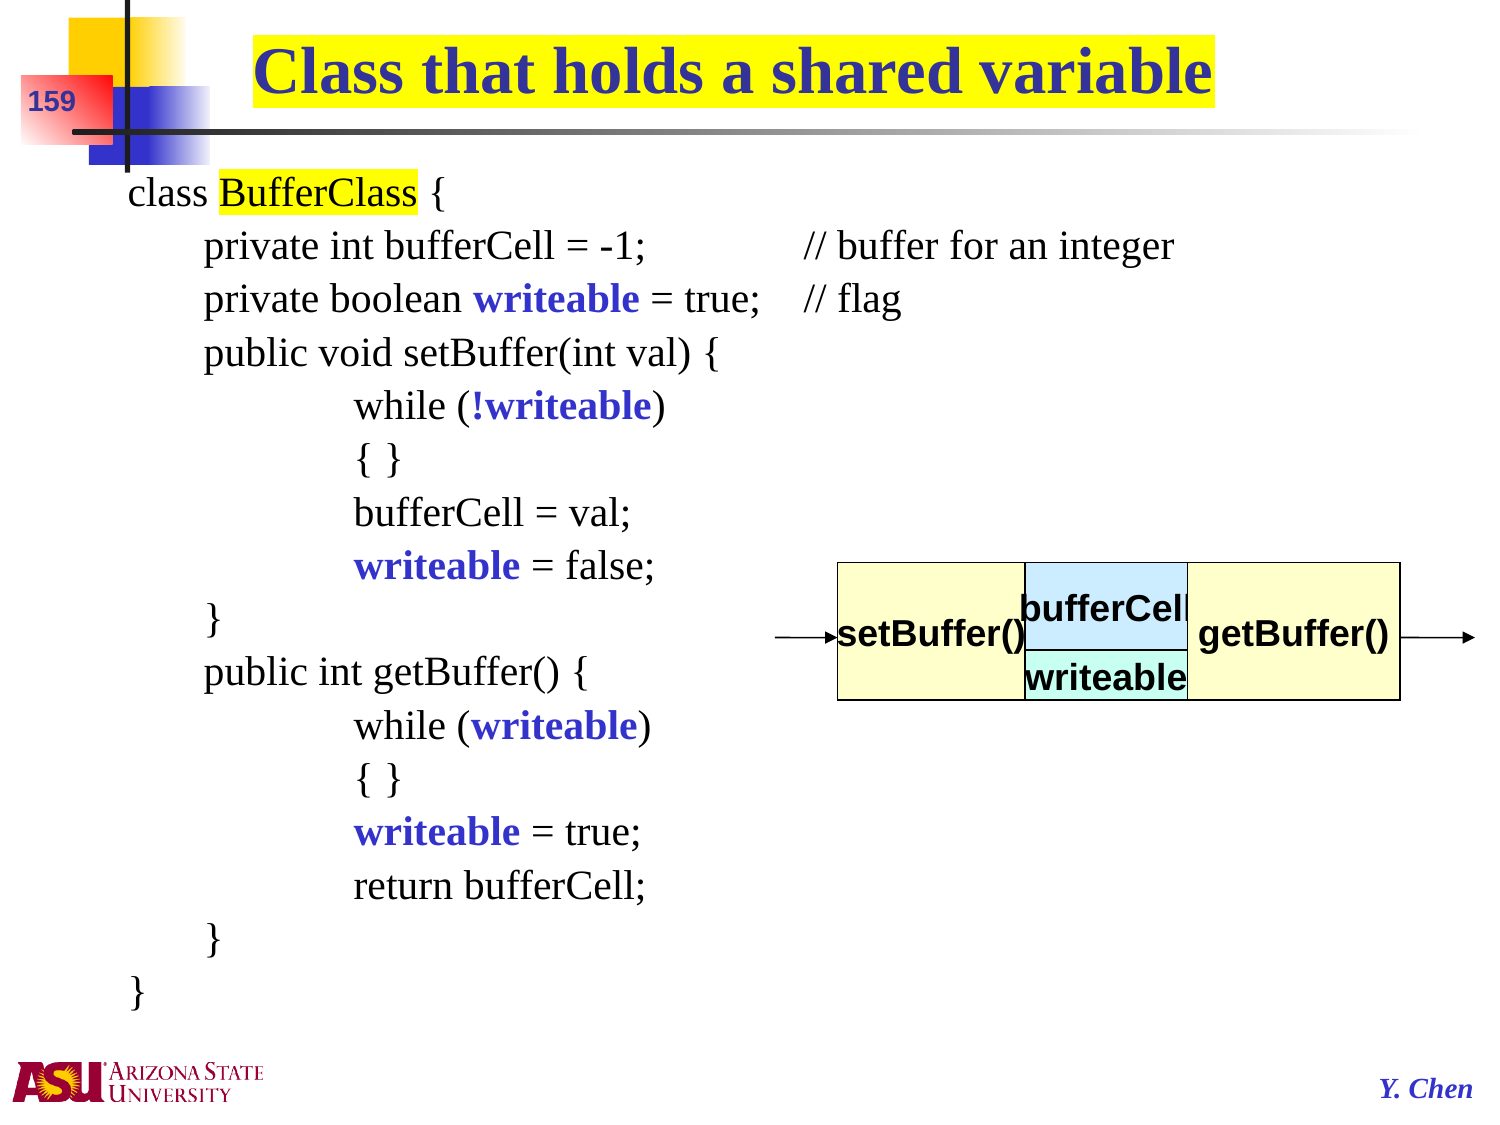

# Class that holds a shared variable
159
class BufferClass {
	private int bufferCell = -1;		// buffer for an integer
	private boolean writeable = true;	// flag
	public void setBuffer(int val) {
		while (!writeable)
		{ }
		bufferCell = val;
		writeable = false;
	}
	public int getBuffer() {
		while (writeable)
		{ }
		writeable = true;
		return bufferCell;
	}
}
setBuffer()
bufferCell
getBuffer()

writeable